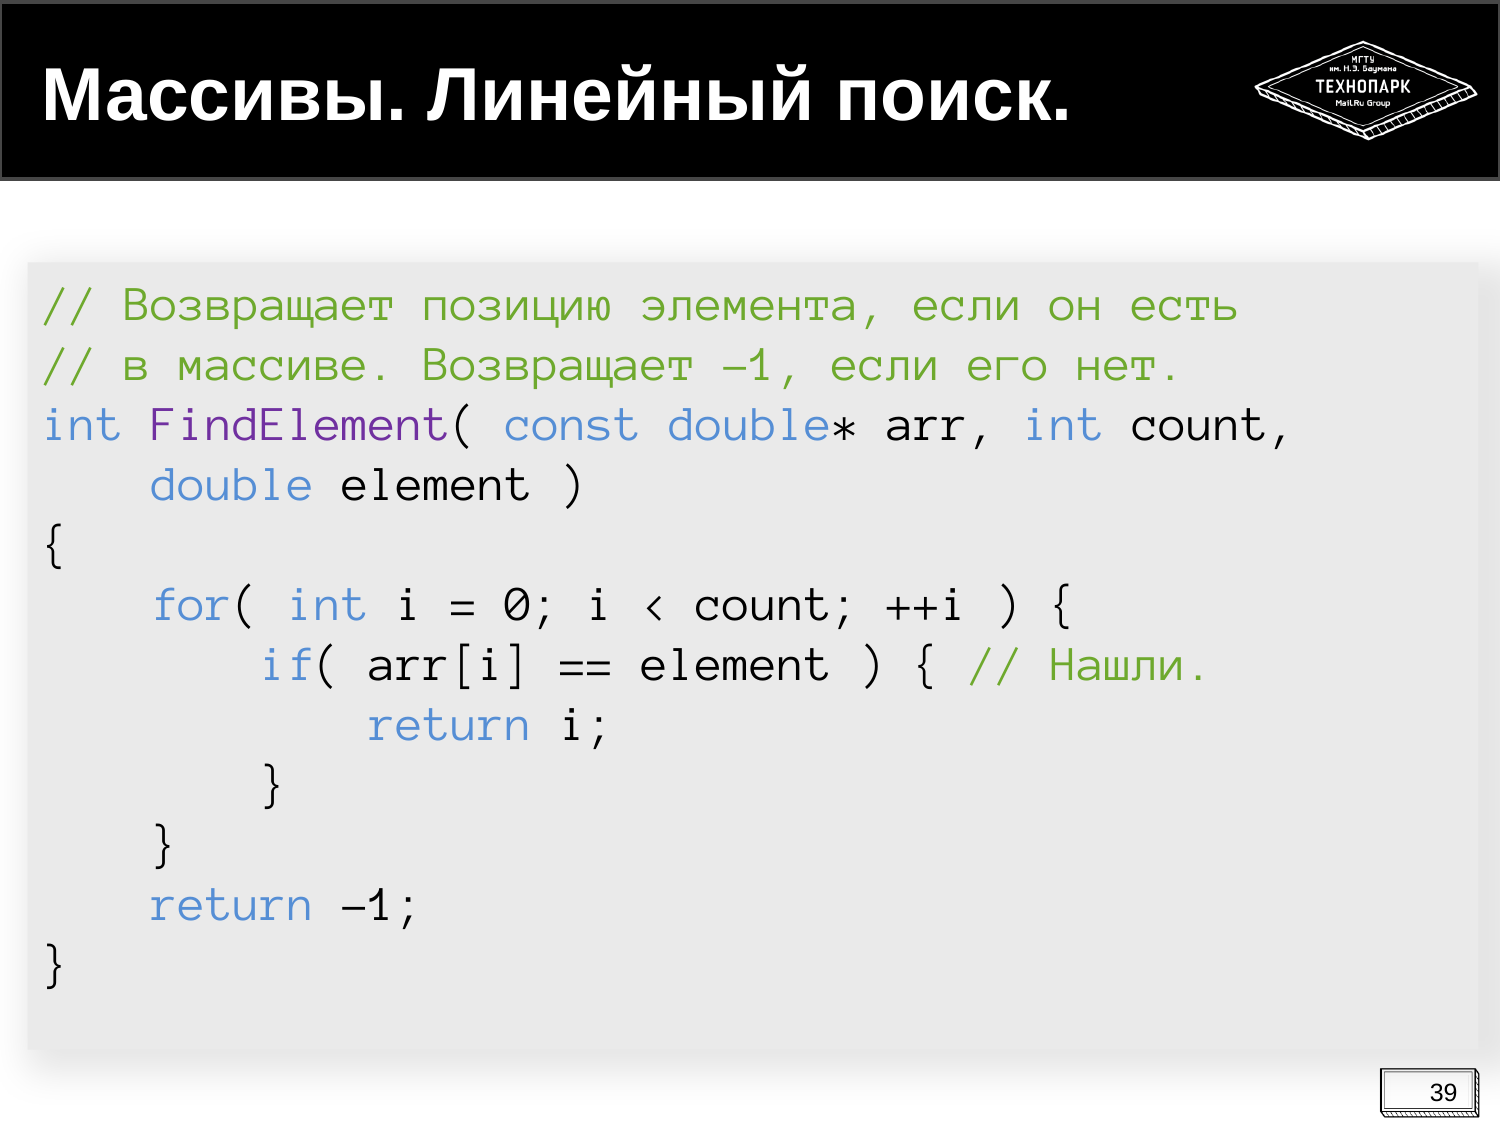

# Массивы. Линейный поиск.
// Возвращает позицию элемента, если он есть
// в массиве. Возвращает -1, если его нет.
int FindElement( const double* arr, int count,
    double element )
{
    for( int i = 0; i < count; ++i ) {
        if( arr[i] == element ) { // Нашли.
            return i;
        }
    }
    return -1;
}
39